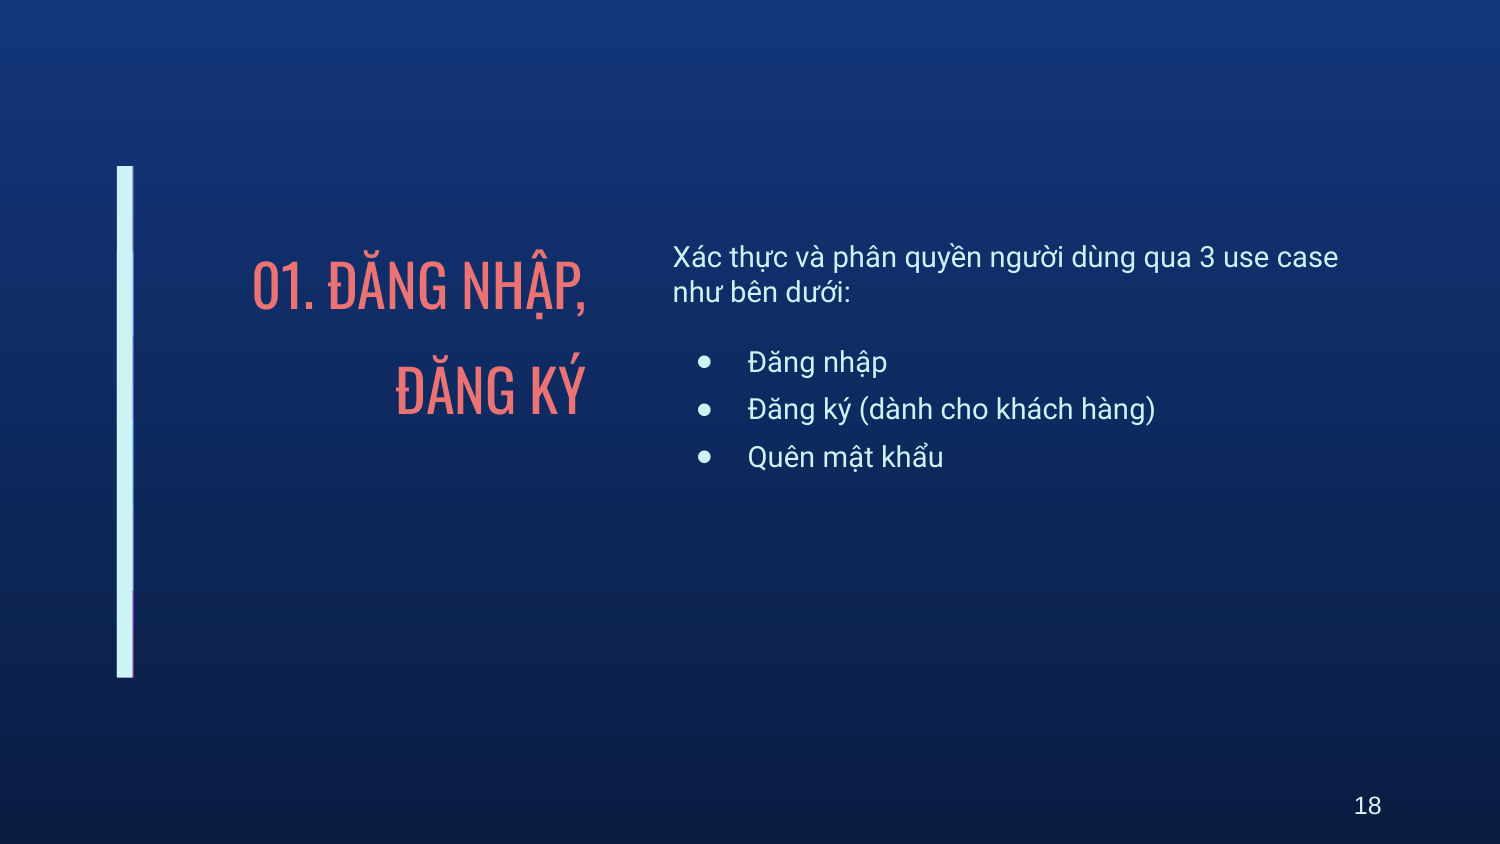

Xác thực và phân quyền người dùng qua 3 use case như bên dưới:

Đăng nhập
Đăng ký (dành cho khách hàng)
Quên mật khẩu

# 01. ĐĂNG NHẬP, ĐĂNG KÝ
18